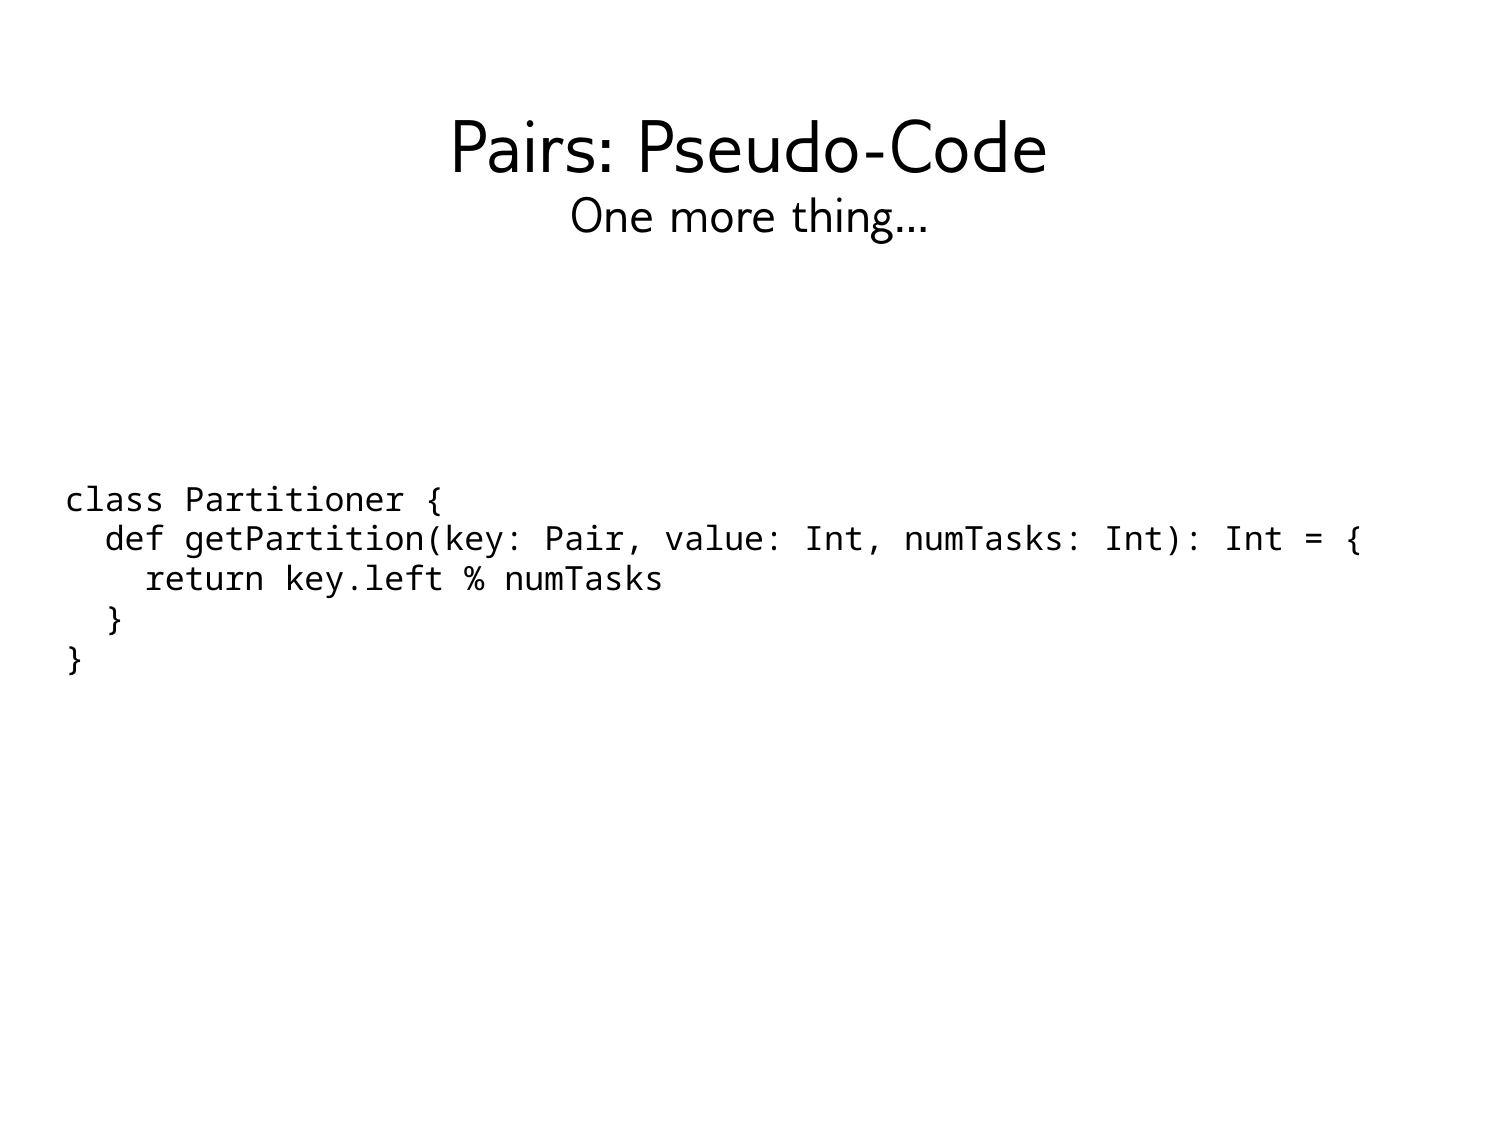

Pairs: Pseudo-Code
One more thing…
class Partitioner {
  def getPartition(key: Pair, value: Int, numTasks: Int): Int = {
    return key.left % numTasks
  }
}